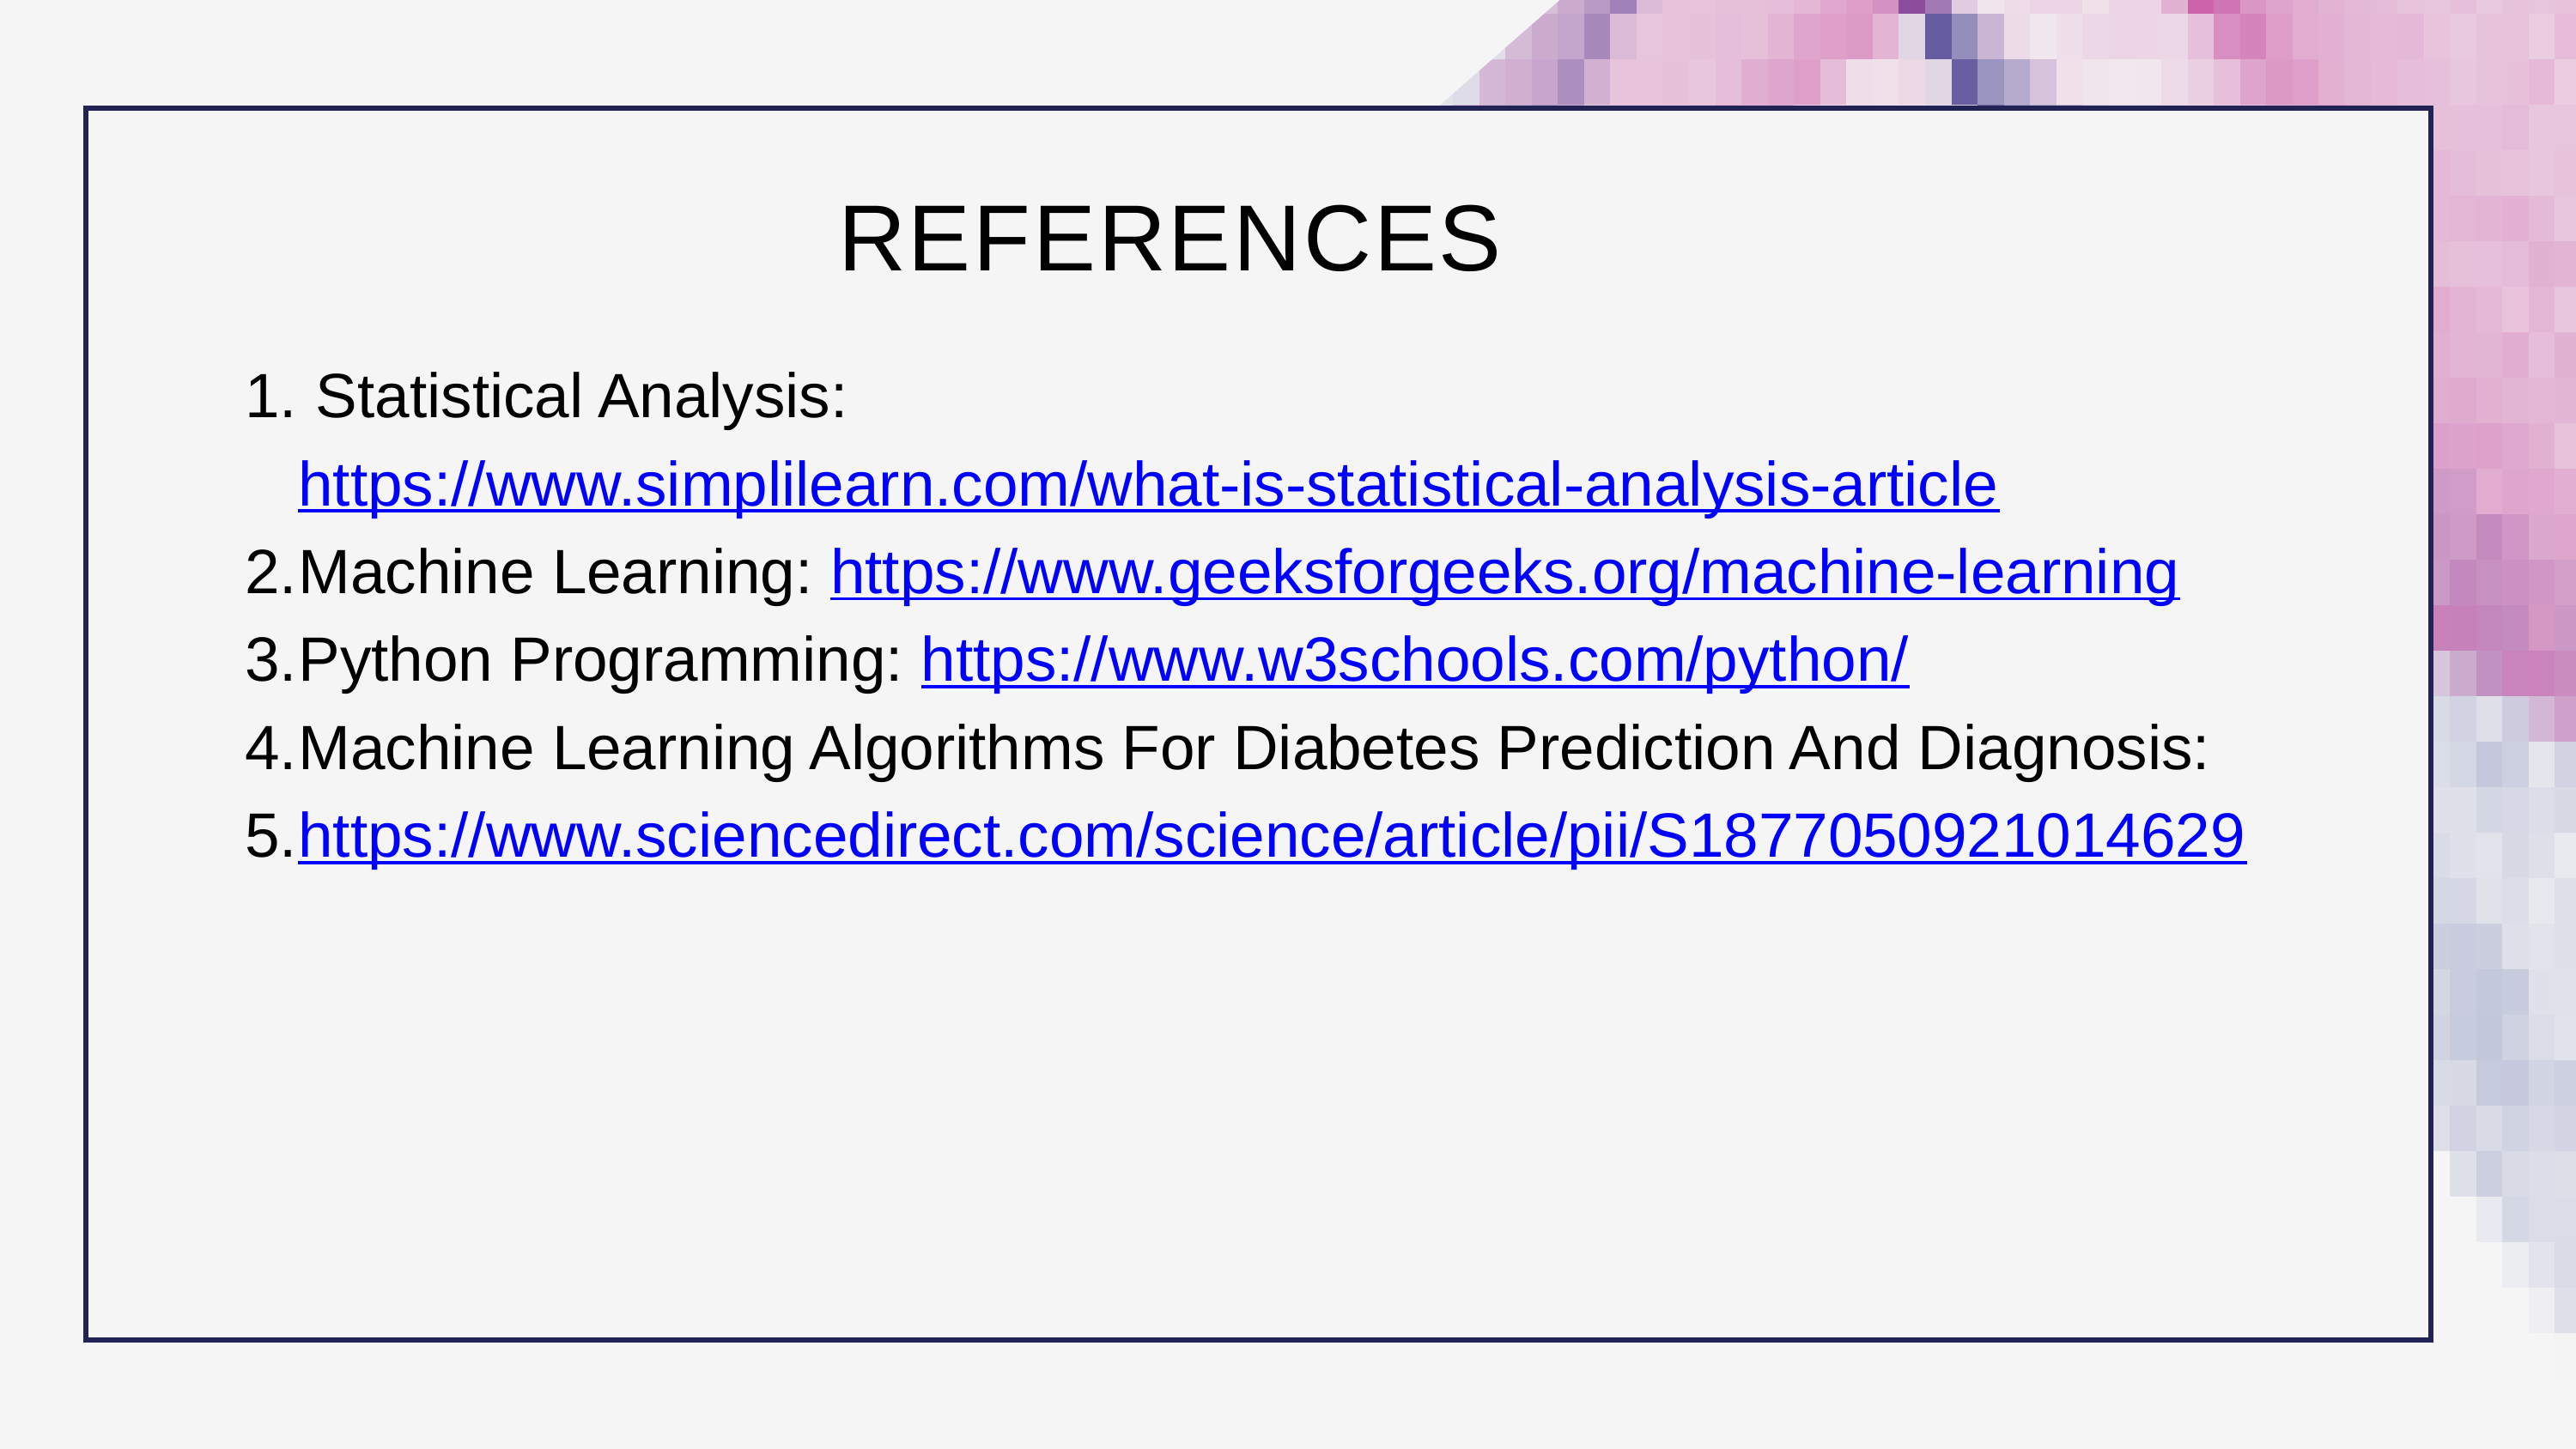

REFERENCES
 Statistical Analysis: https://www.simplilearn.com/what-is-statistical-analysis-article
Machine Learning: https://www.geeksforgeeks.org/machine-learning
Python Programming: https://www.w3schools.com/python/
Machine Learning Algorithms For Diabetes Prediction And Diagnosis:
https://www.sciencedirect.com/science/article/pii/S1877050921014629